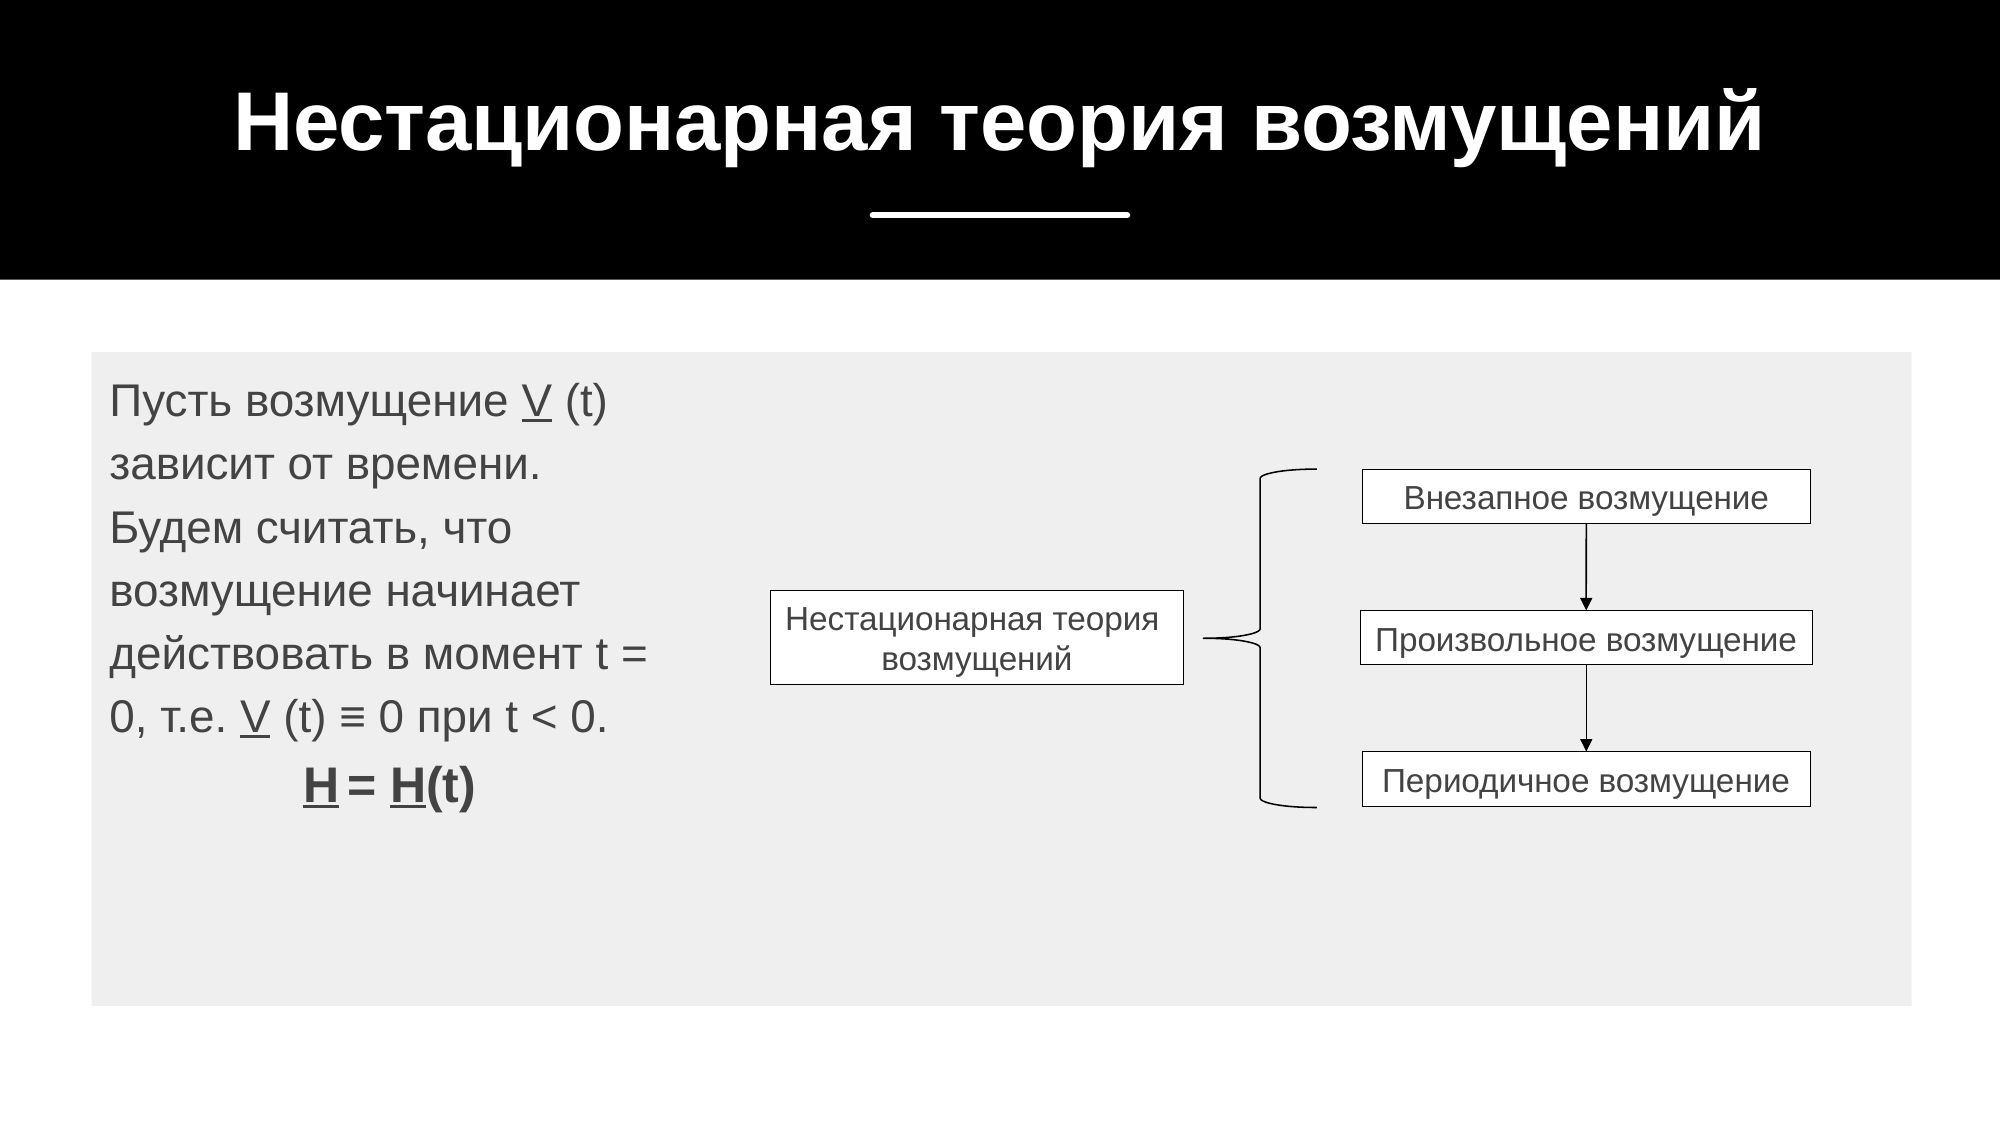

Нестационарная теория возмущений

Пусть возмущение V (t) зависит от времени. Будем считать, что возмущение начинает действовать в момент t = 0, т.е. V (t) ≡ 0 при t < 0.
H = H(t)

Внезапное возмущение
Нестационарная теория
возмущений
Произвольное возмущение
Периодичное возмущение